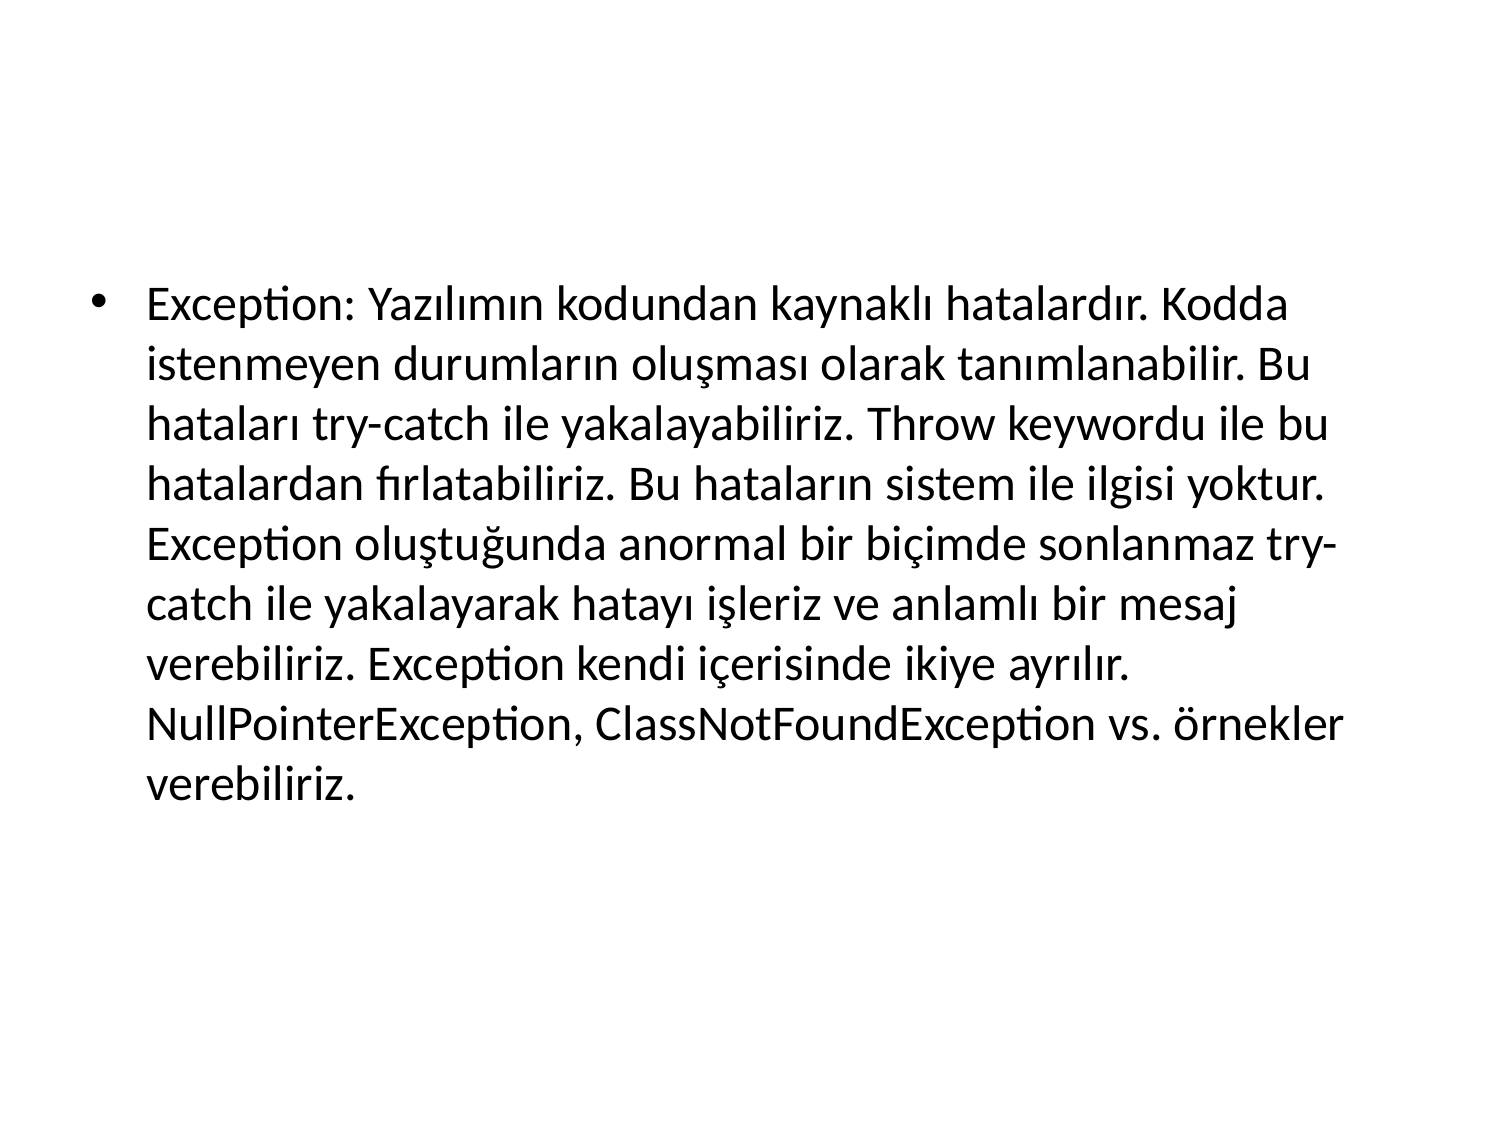

Exception: Yazılımın kodundan kaynaklı hatalardır. Kodda istenmeyen durumların oluşması olarak tanımlanabilir. Bu hataları try-catch ile yakalayabiliriz. Throw keywordu ile bu hatalardan fırlatabiliriz. Bu hataların sistem ile ilgisi yoktur. Exception oluştuğunda anormal bir biçimde sonlanmaz try-catch ile yakalayarak hatayı işleriz ve anlamlı bir mesaj verebiliriz. Exception kendi içerisinde ikiye ayrılır. NullPointerException, ClassNotFoundException vs. örnekler verebiliriz.